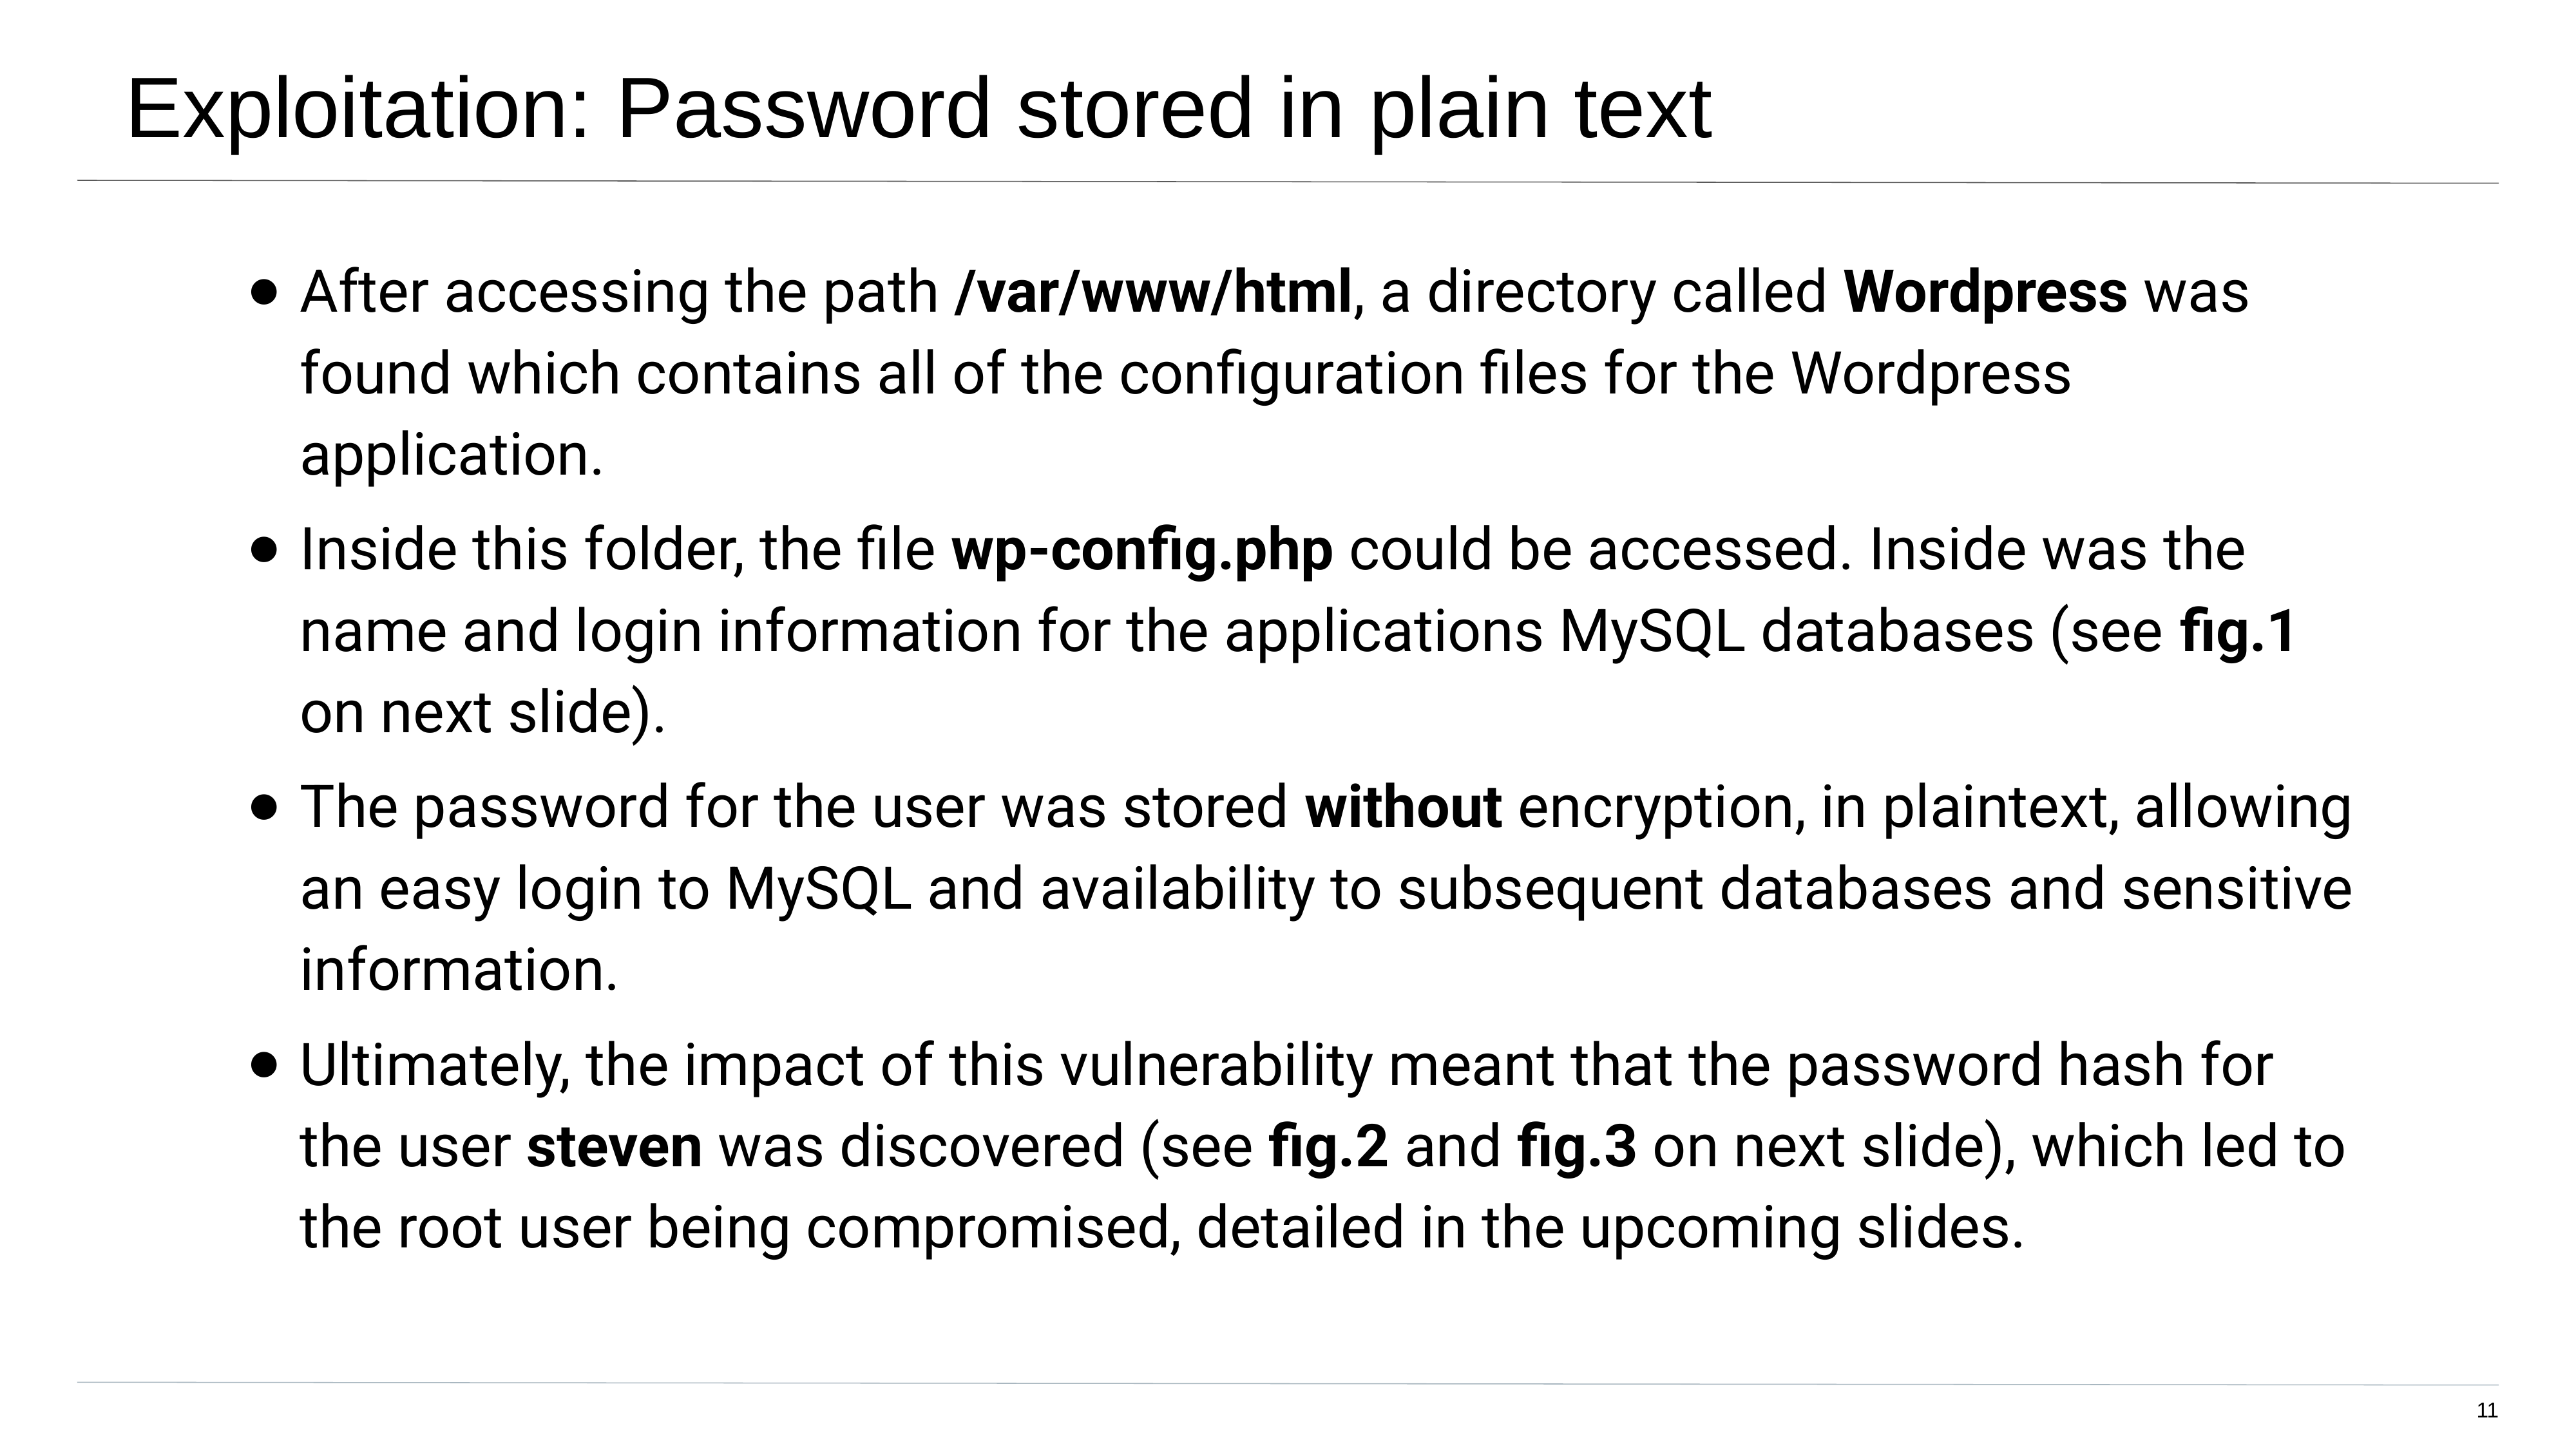

# Exploitation: Password stored in plain text
After accessing the path /var/www/html, a directory called Wordpress was found which contains all of the configuration files for the Wordpress application.
Inside this folder, the file wp-config.php could be accessed. Inside was the name and login information for the applications MySQL databases (see fig.1 on next slide).
The password for the user was stored without encryption, in plaintext, allowing an easy login to MySQL and availability to subsequent databases and sensitive information.
Ultimately, the impact of this vulnerability meant that the password hash for the user steven was discovered (see fig.2 and fig.3 on next slide), which led to the root user being compromised, detailed in the upcoming slides.

11